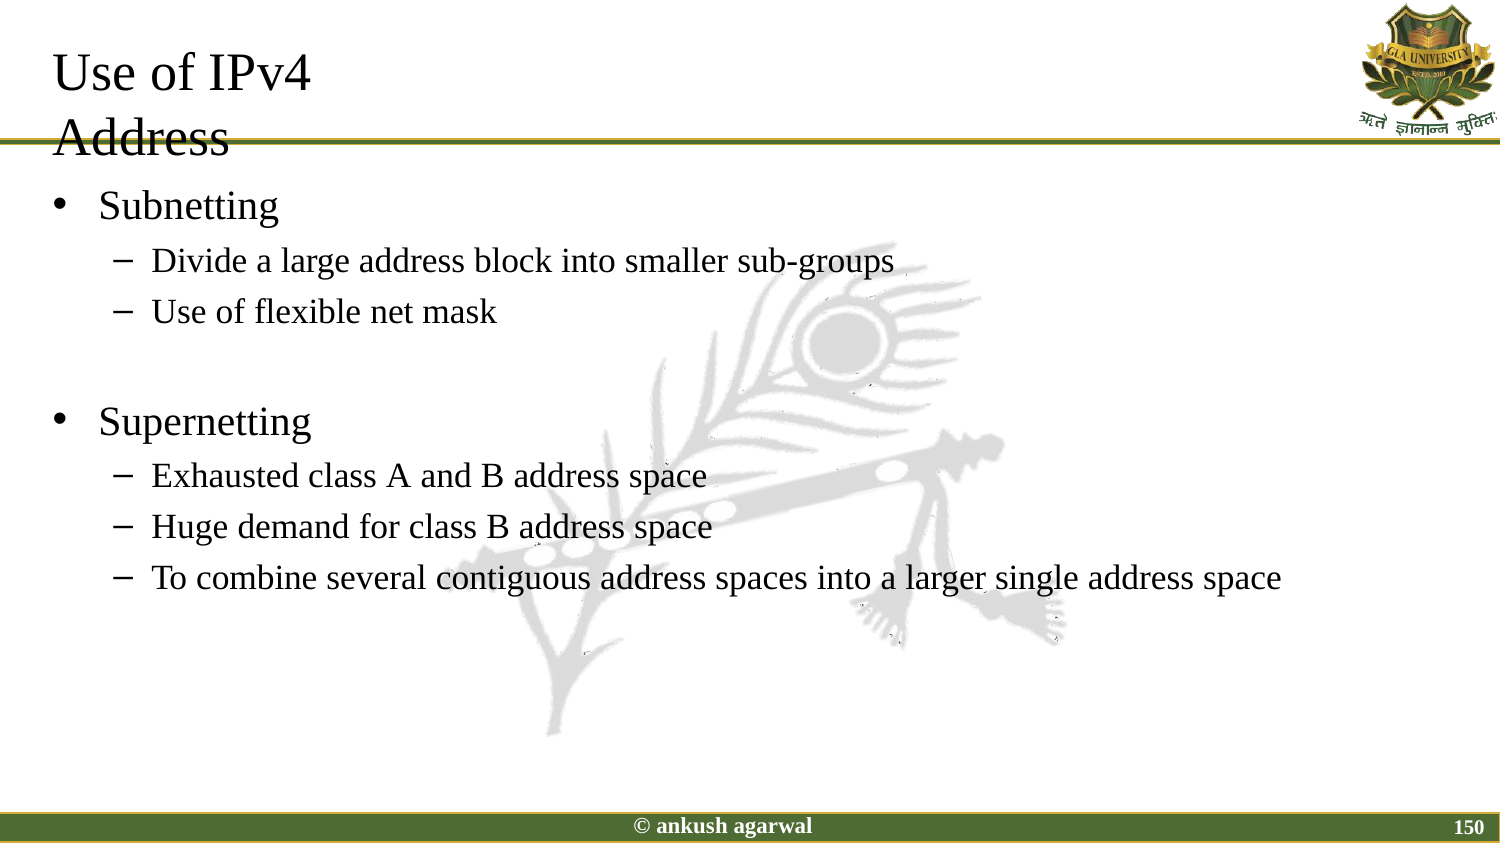

# Use of IPv4 Address
Subnetting
Divide a large address block into smaller sub-groups
Use of flexible net mask

Supernetting
Exhausted class A and B address space
Huge demand for class B address space
To combine several contiguous address spaces into a larger single address space
© ankush agarwal
150